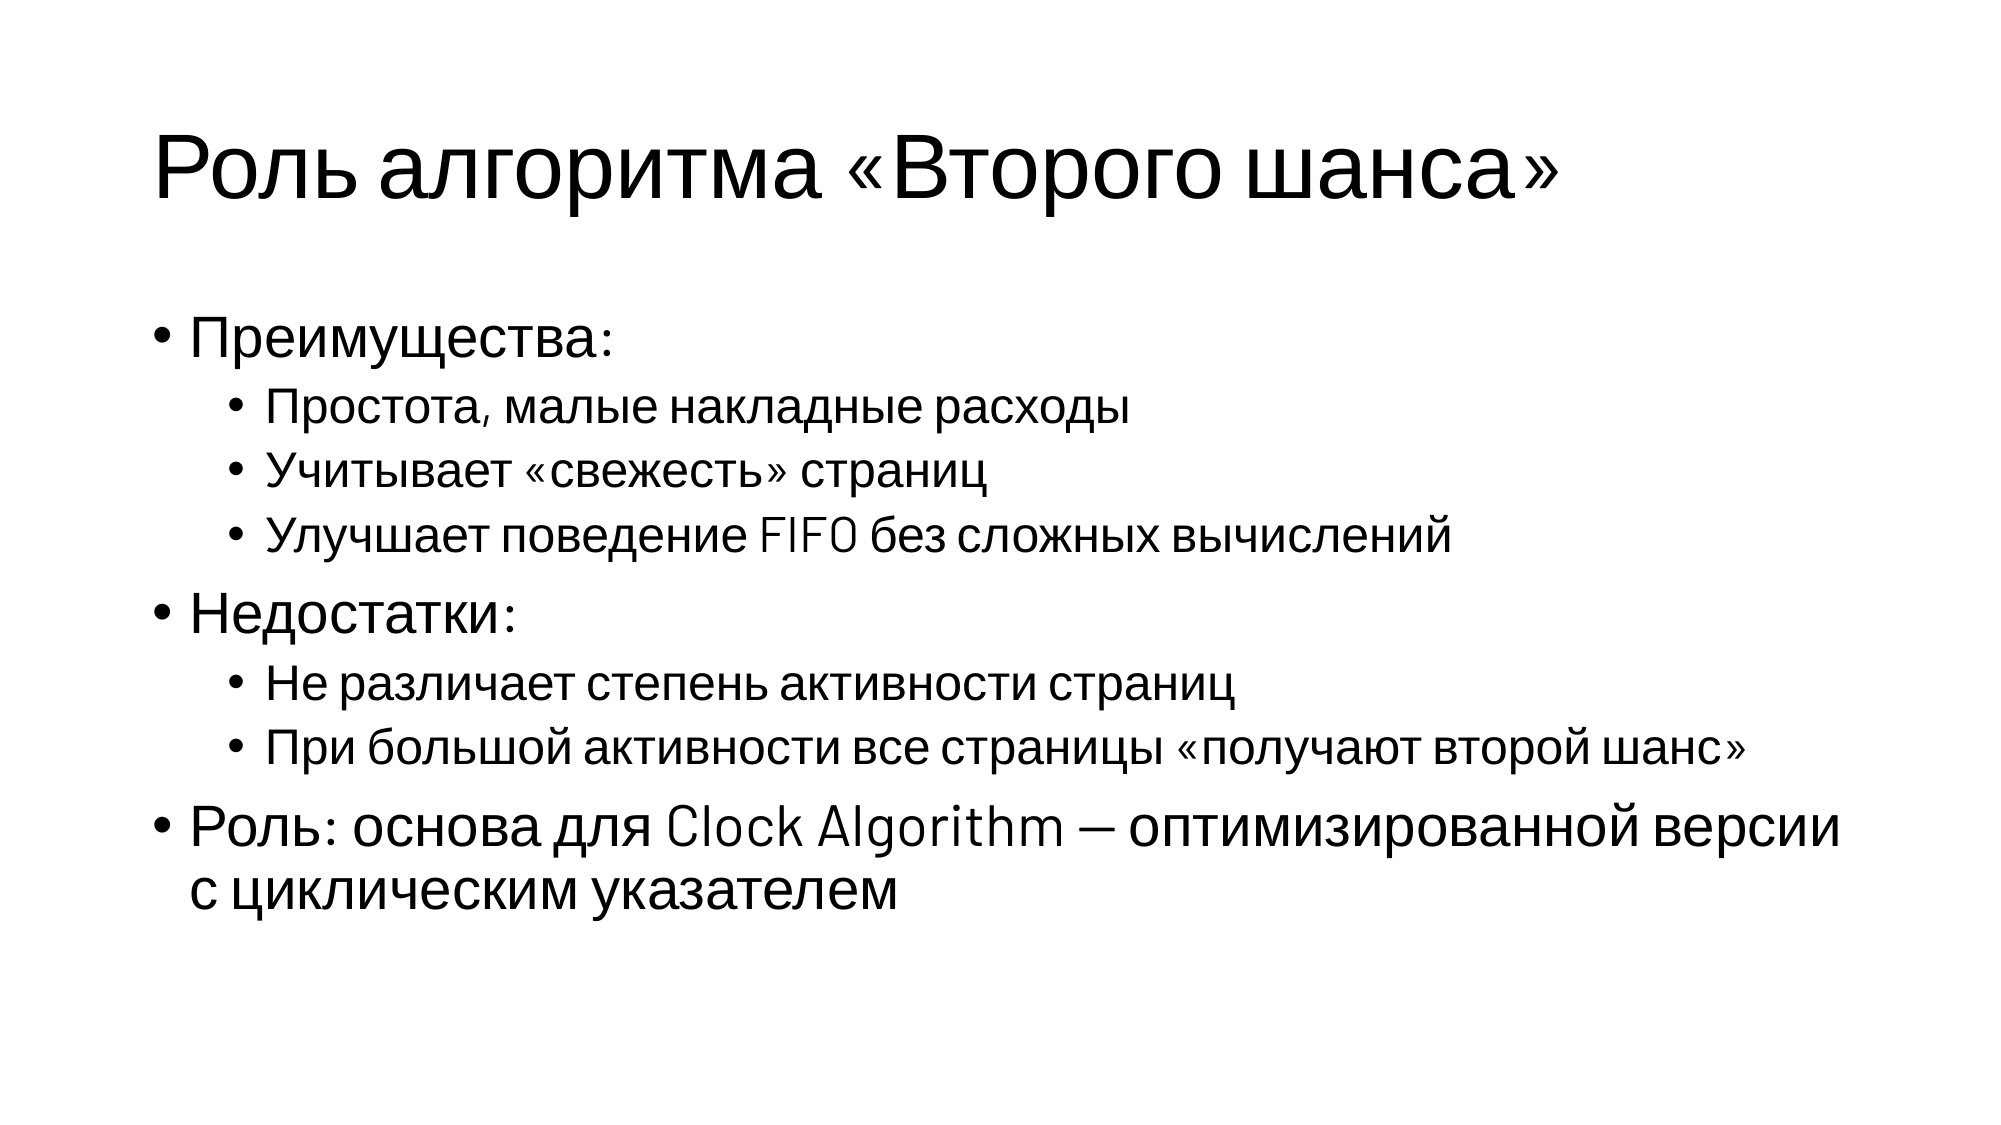

# Роль алгоритма «Второго шанса»
Преимущества:
Простота, малые накладные расходы
Учитывает «свежесть» страниц
Улучшает поведение FIFO без сложных вычислений
Недостатки:
Не различает степень активности страниц
При большой активности все страницы «получают второй шанс»
Роль: основа для Clock Algorithm — оптимизированной версии с циклическим указателем